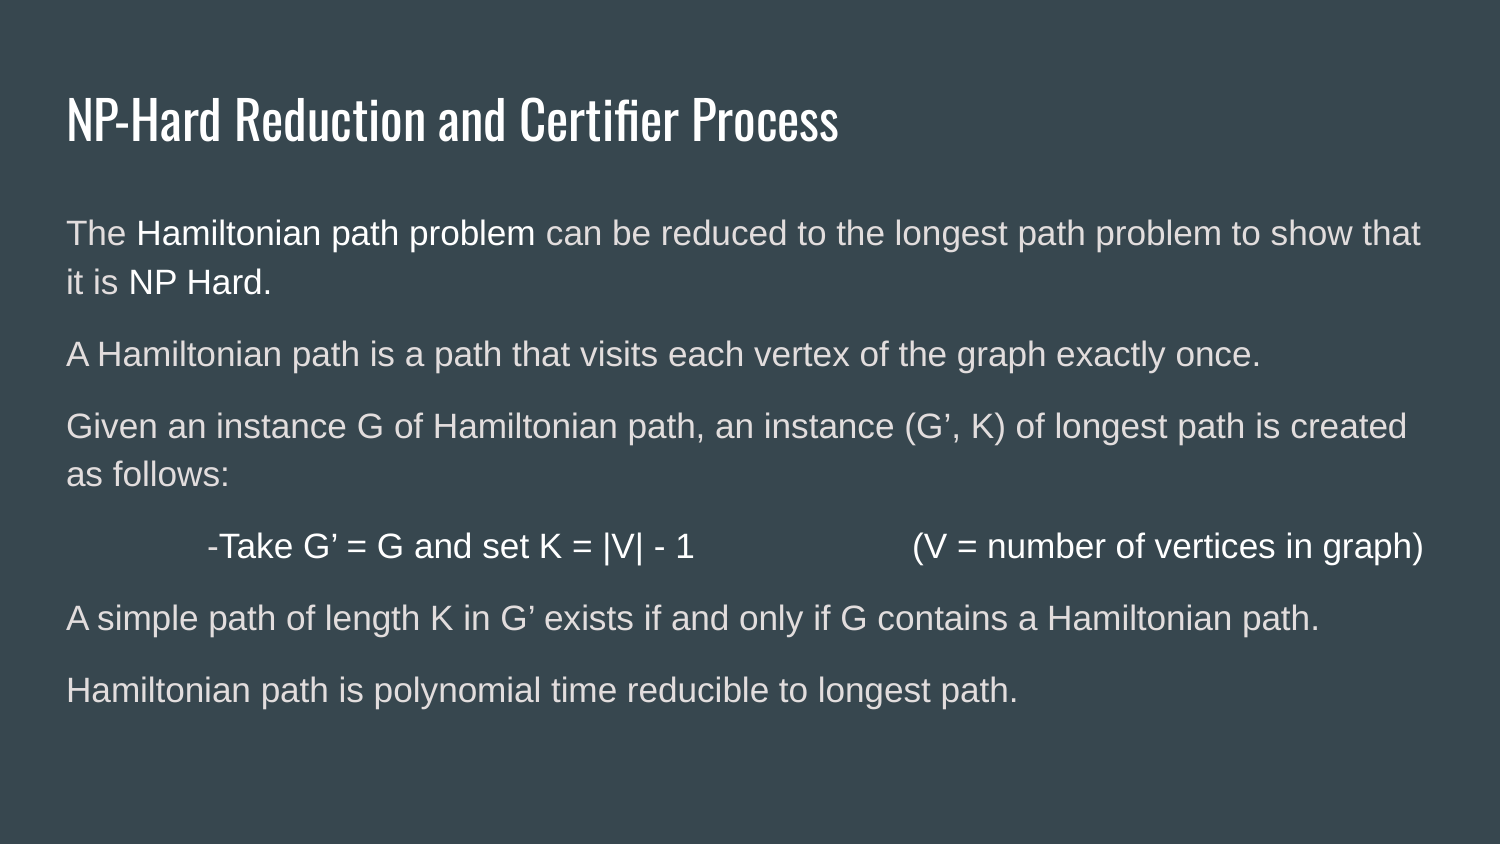

# NP-Hard Reduction and Certifier Process

The Hamiltonian path problem can be reduced to the longest path problem to show that it is NP Hard.
A Hamiltonian path is a path that visits each vertex of the graph exactly once.
Given an instance G of Hamiltonian path, an instance (G’, K) of longest path is created as follows:
	-Take G’ = G and set K = |V| - 1 			(V = number of vertices in graph)
A simple path of length K in G’ exists if and only if G contains a Hamiltonian path.
Hamiltonian path is polynomial time reducible to longest path.